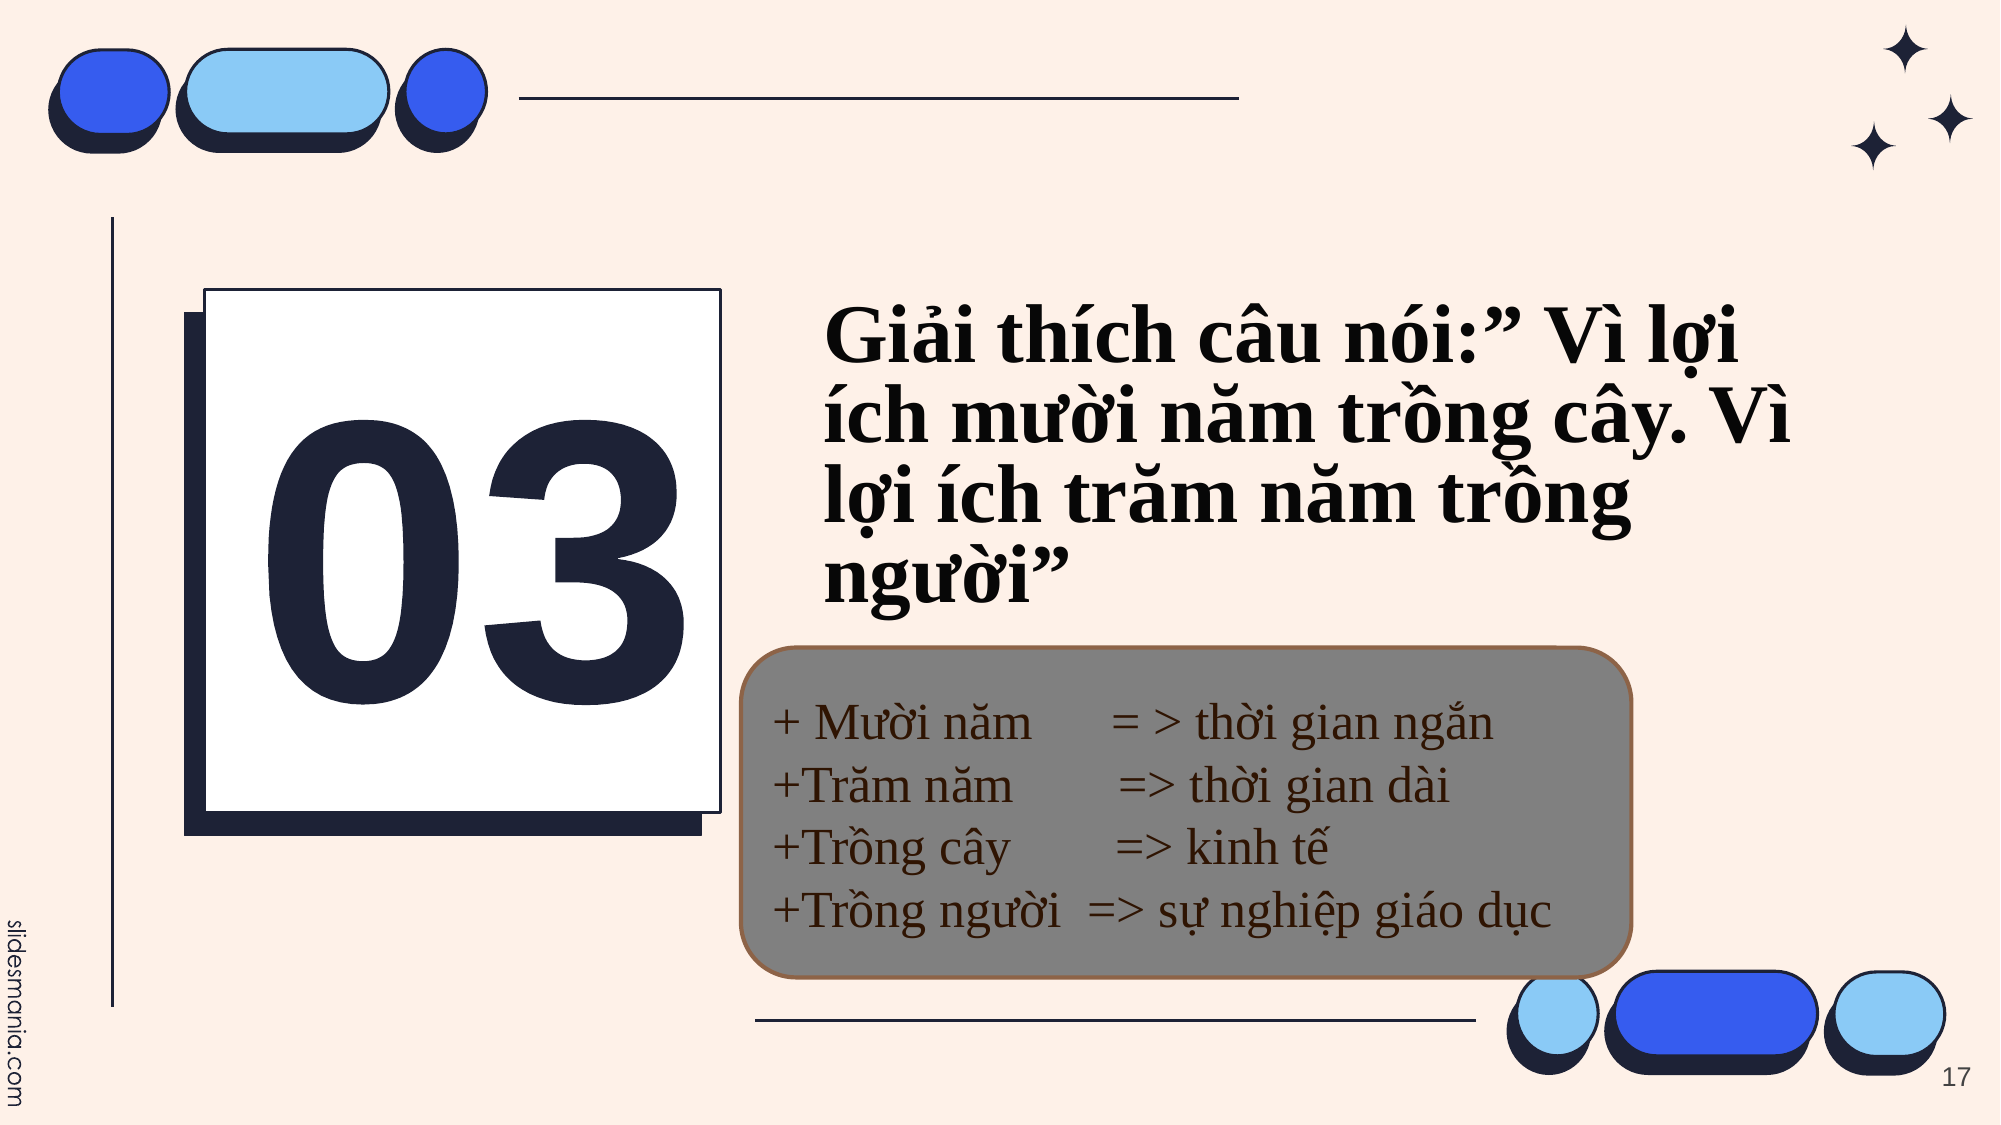

# Giải thích câu nói:” Vì lợi ích mười năm trồng cây. Vì lợi ích trăm năm trồng người”

03
+ Mười năm      = > thời gian ngắn
+Trăm năm        => thời gian dài
+Trồng cây        => kinh tế
+Trồng người  => sự nghiệp giáo dục
17